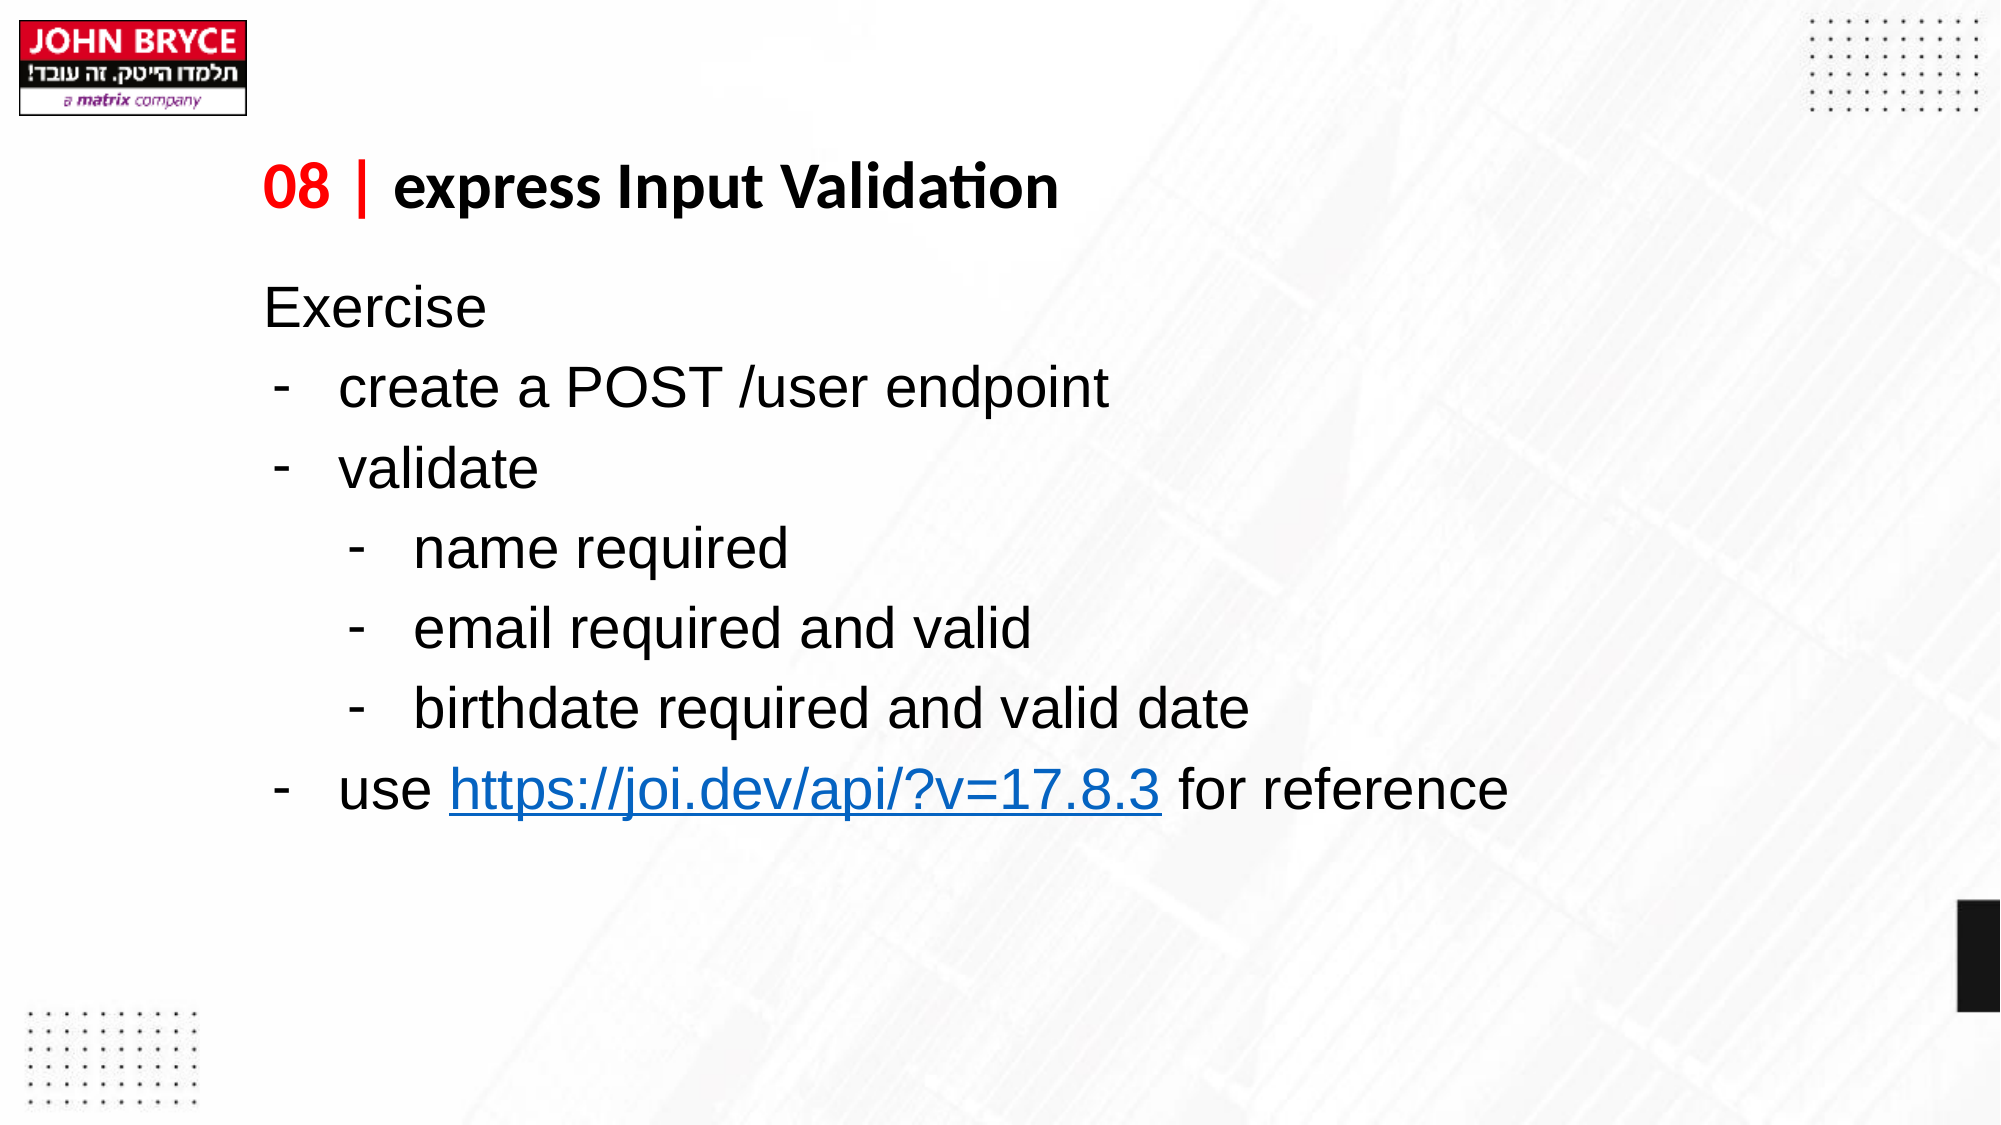

# 08 | express Input Validation

Exercise
create a POST /user endpoint
validate
name required
email required and valid
birthdate required and valid date
use https://joi.dev/api/?v=17.8.3 for reference